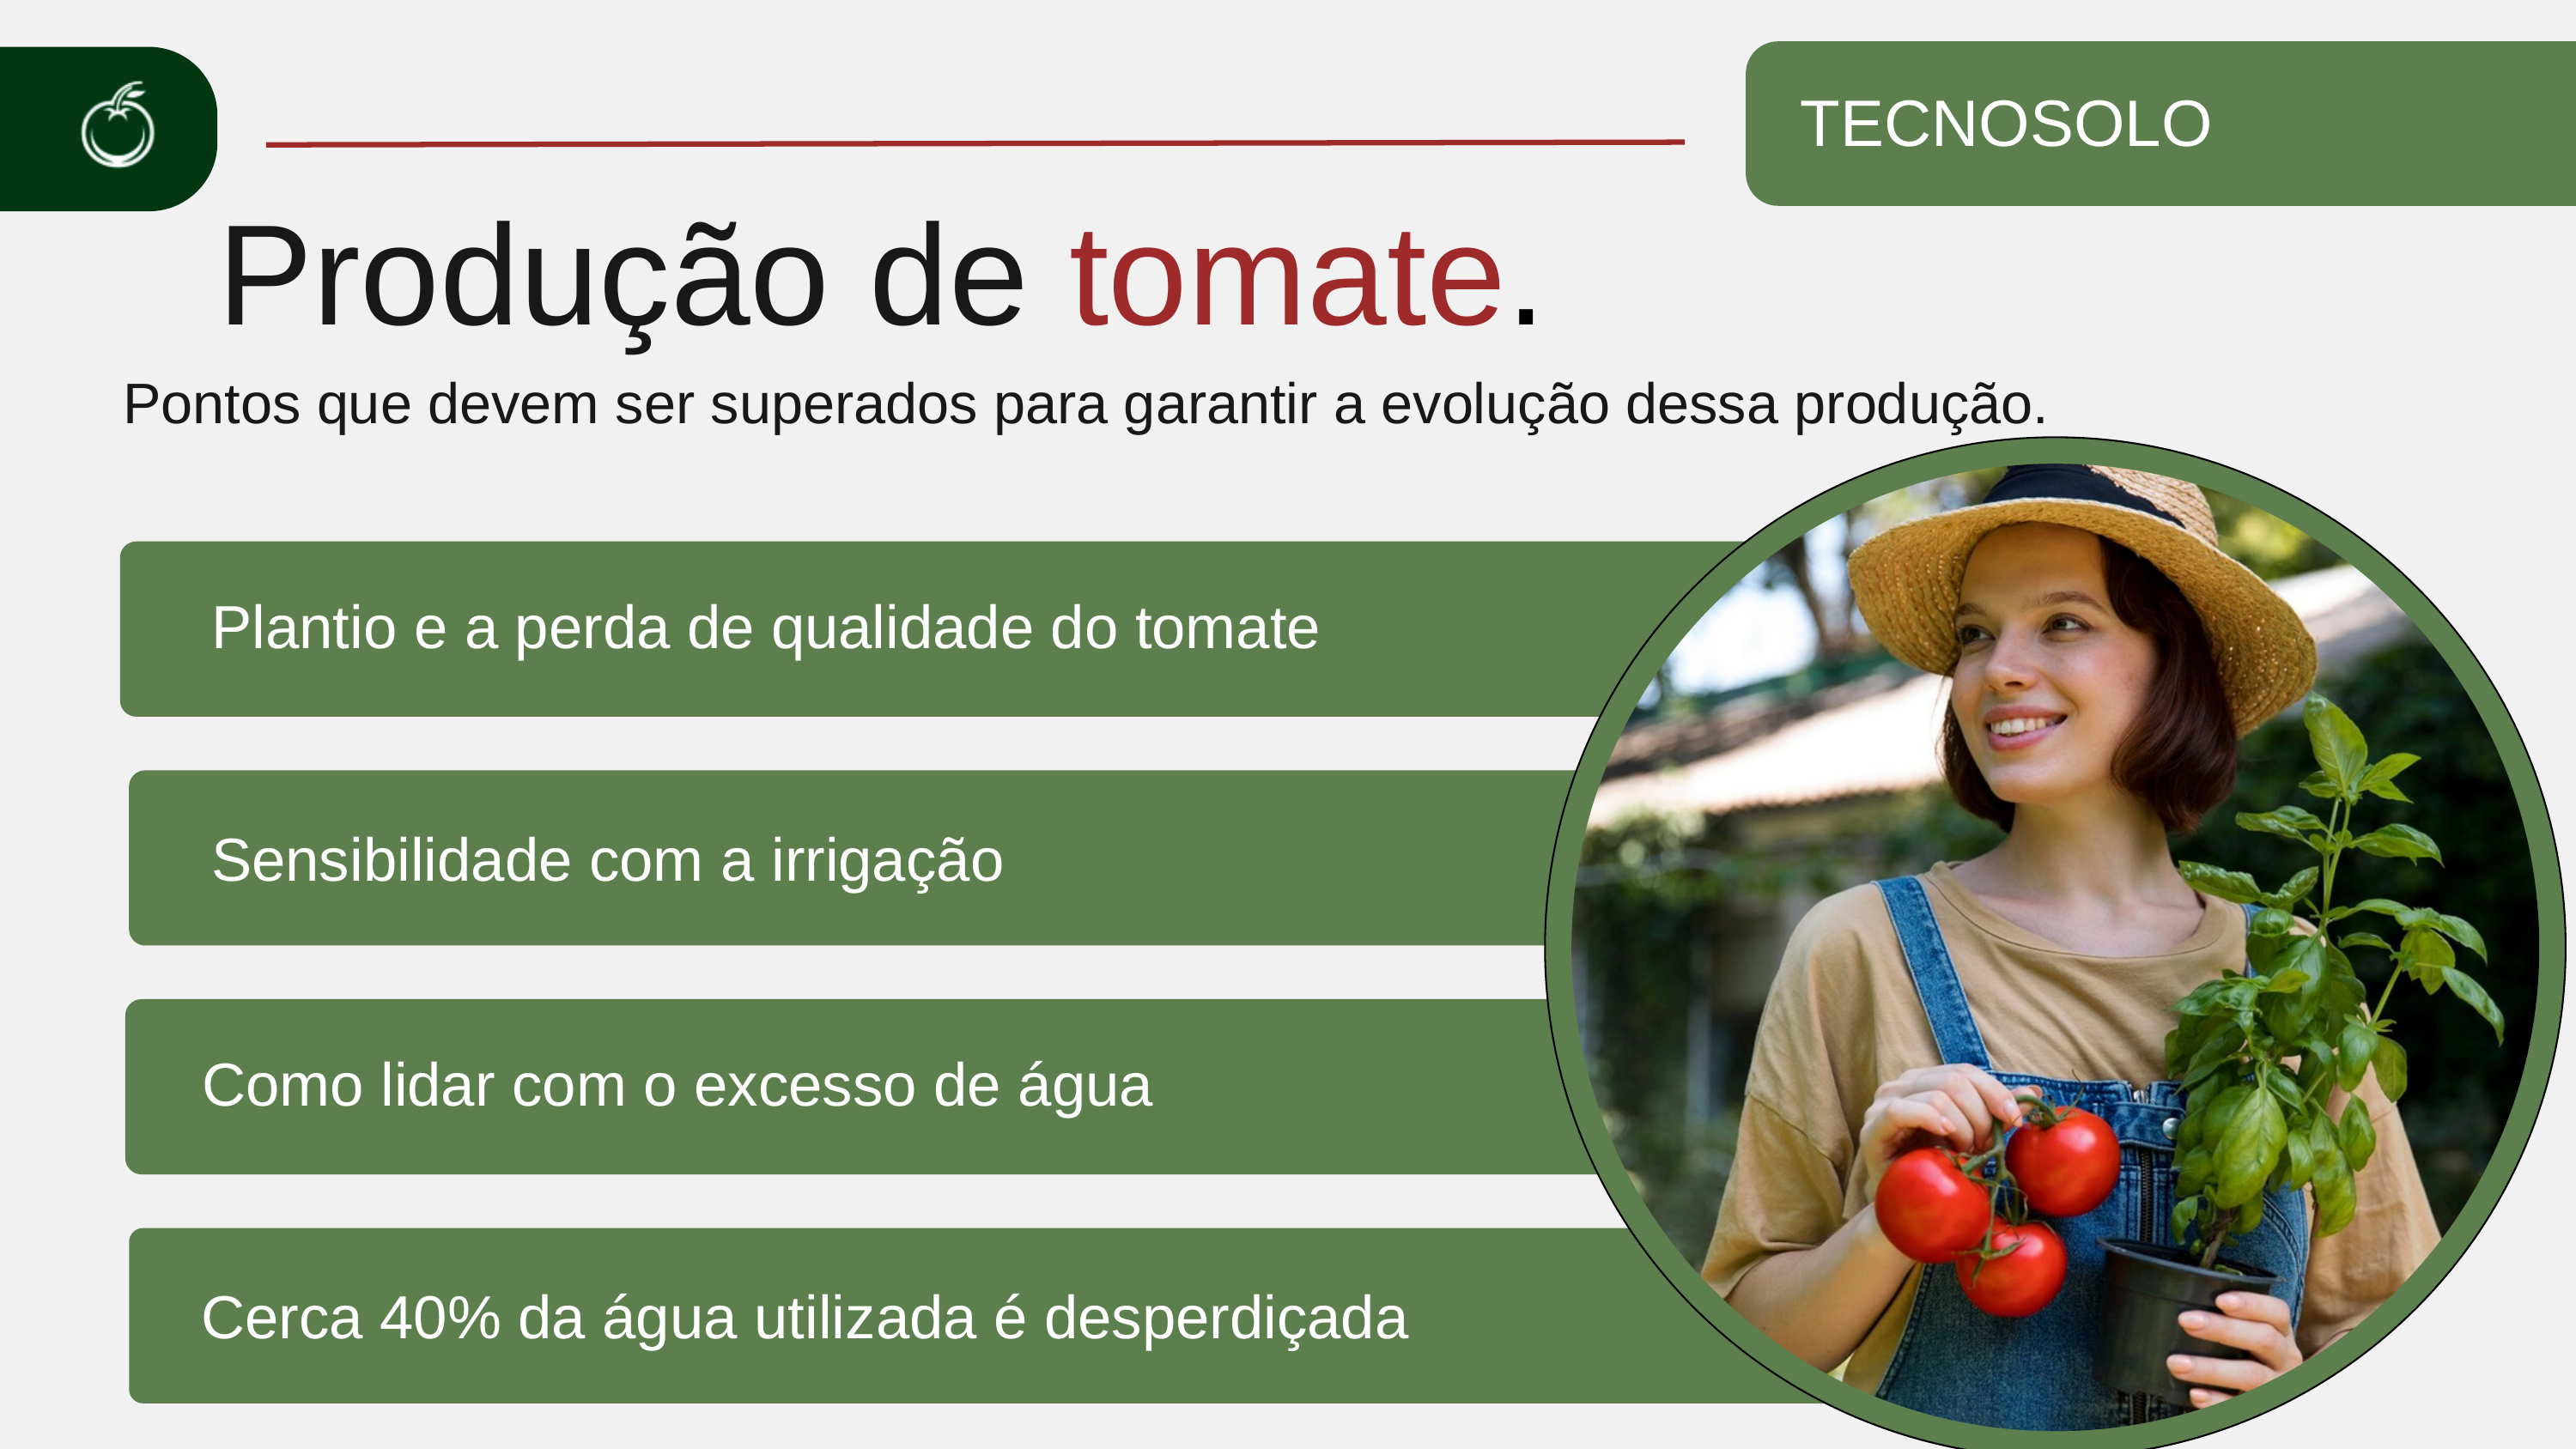

TECNOSOLO

Produção de tomate.
Pontos que devem ser superados para garantir a evolução dessa produção.

Plantio e a perda de qualidade do tomate

Sensibilidade com a irrigação

Como lidar com o excesso de água

Cerca 40% da água utilizada é desperdiçada